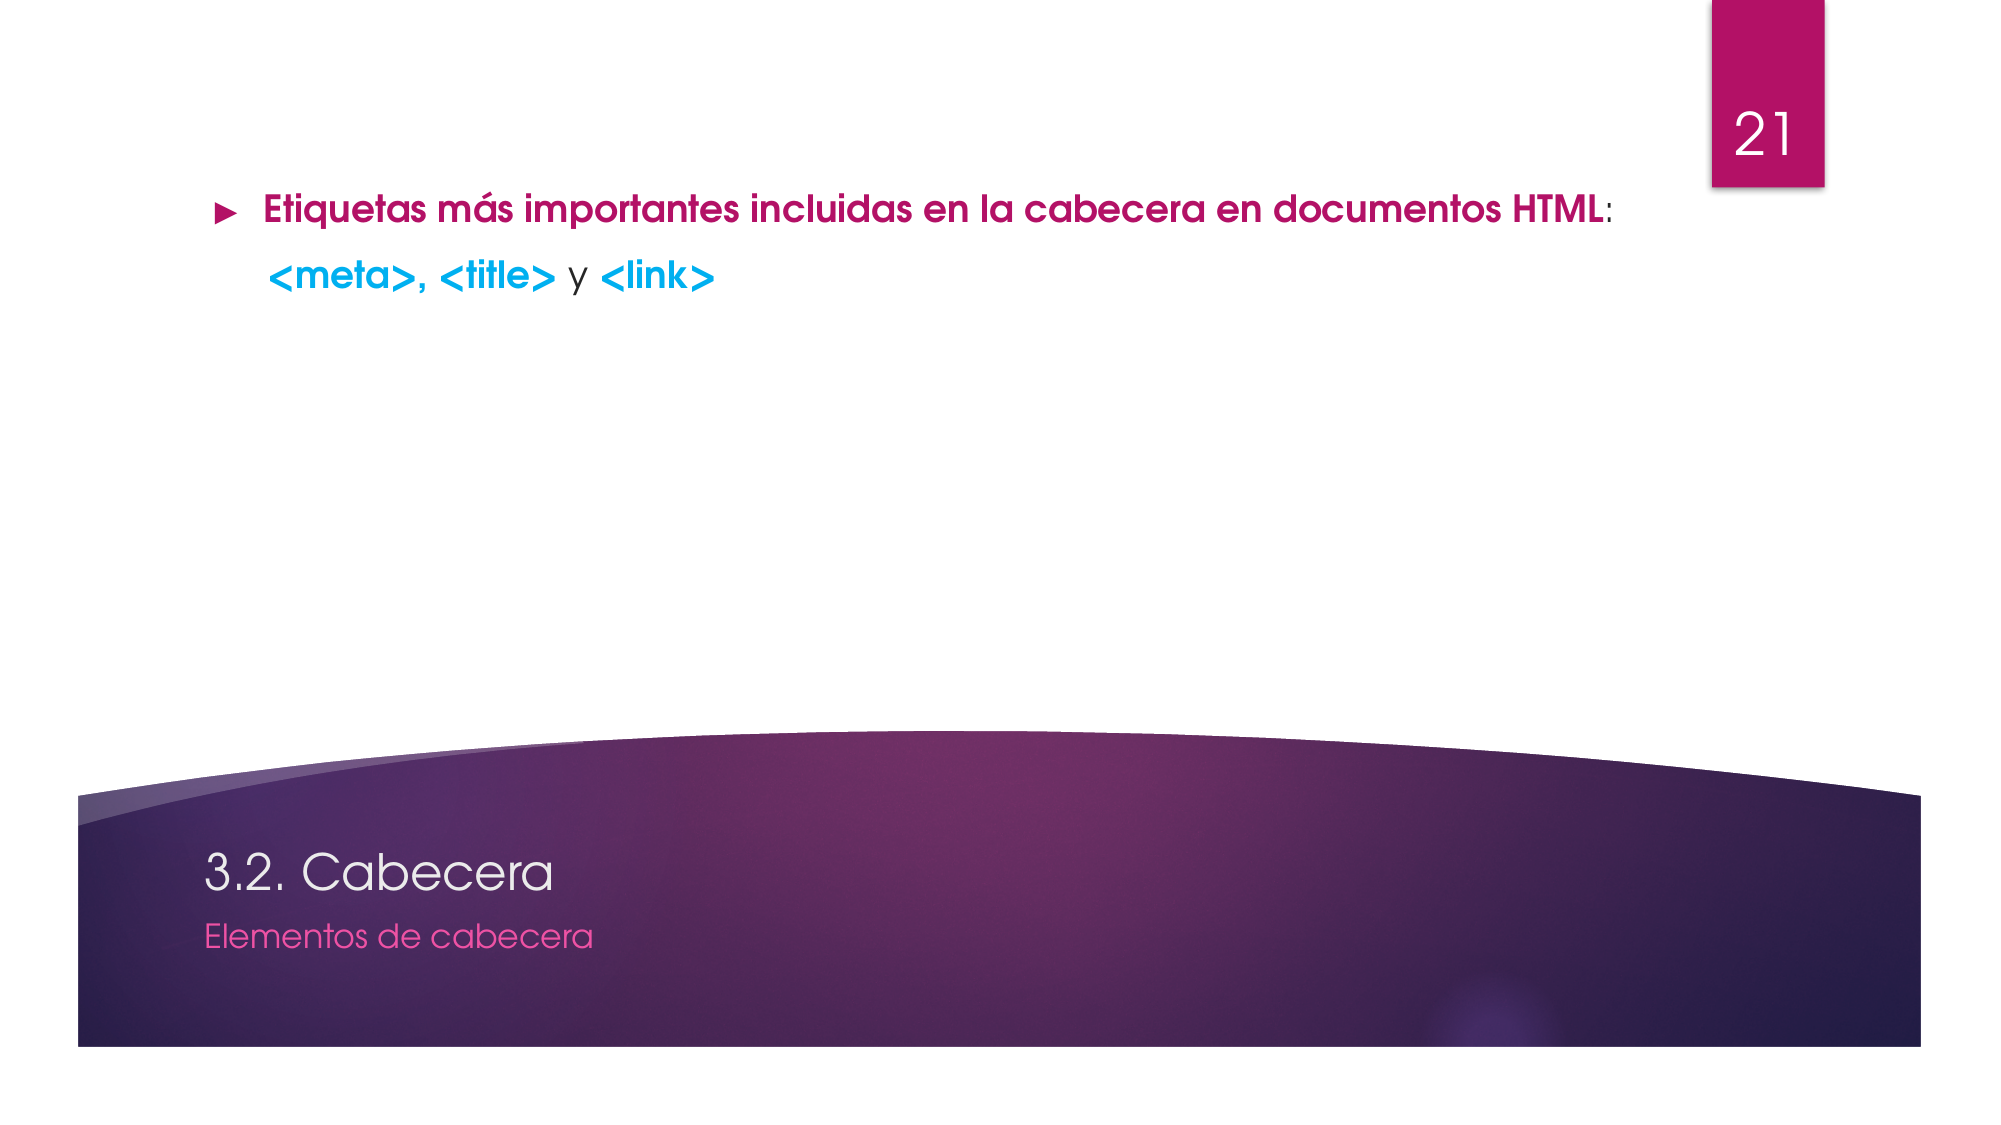

21
Etiquetas más importantes incluidas en la cabecera en documentos HTML:
<meta>, <title> y <link>
# 3.2. Cabecera
Elementos de cabecera